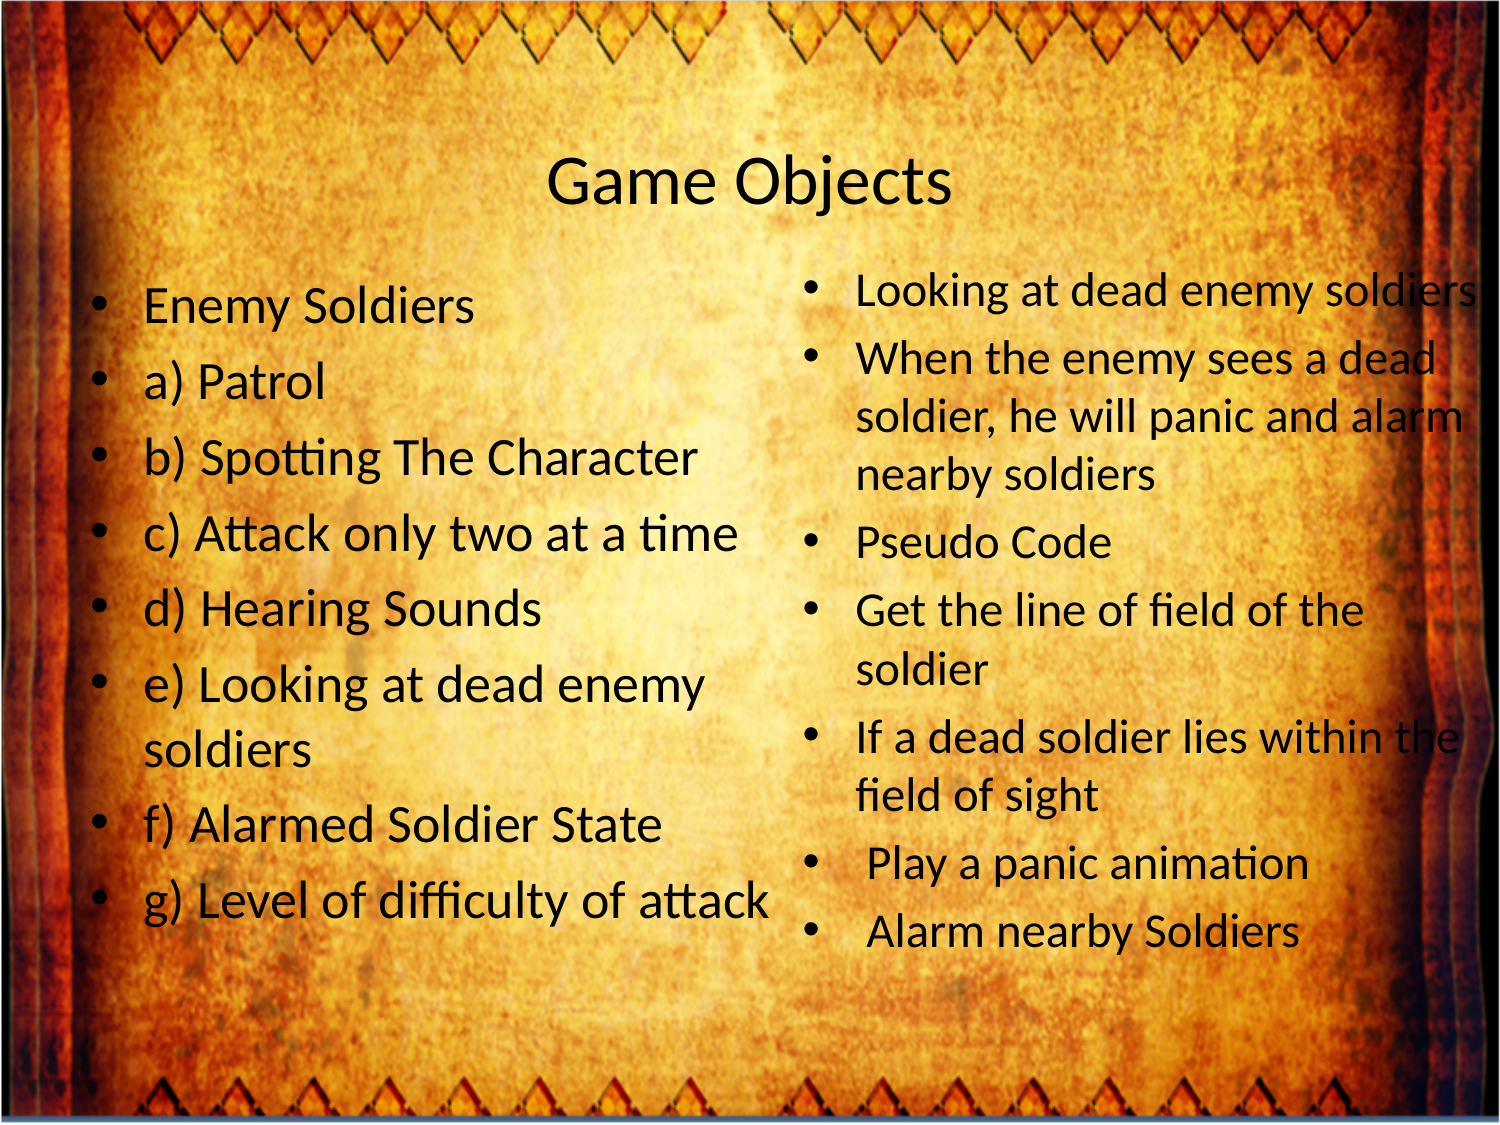

# Game Objects
Looking at dead enemy soldiers
When the enemy sees a dead soldier, he will panic and alarm nearby soldiers
Pseudo Code
Get the line of field of the soldier
If a dead soldier lies within the field of sight
 Play a panic animation
 Alarm nearby Soldiers

Enemy Soldiers
a) Patrol
b) Spotting The Character
c) Attack only two at a time
d) Hearing Sounds
e) Looking at dead enemy soldiers
f) Alarmed Soldier State
g) Level of difficulty of attack